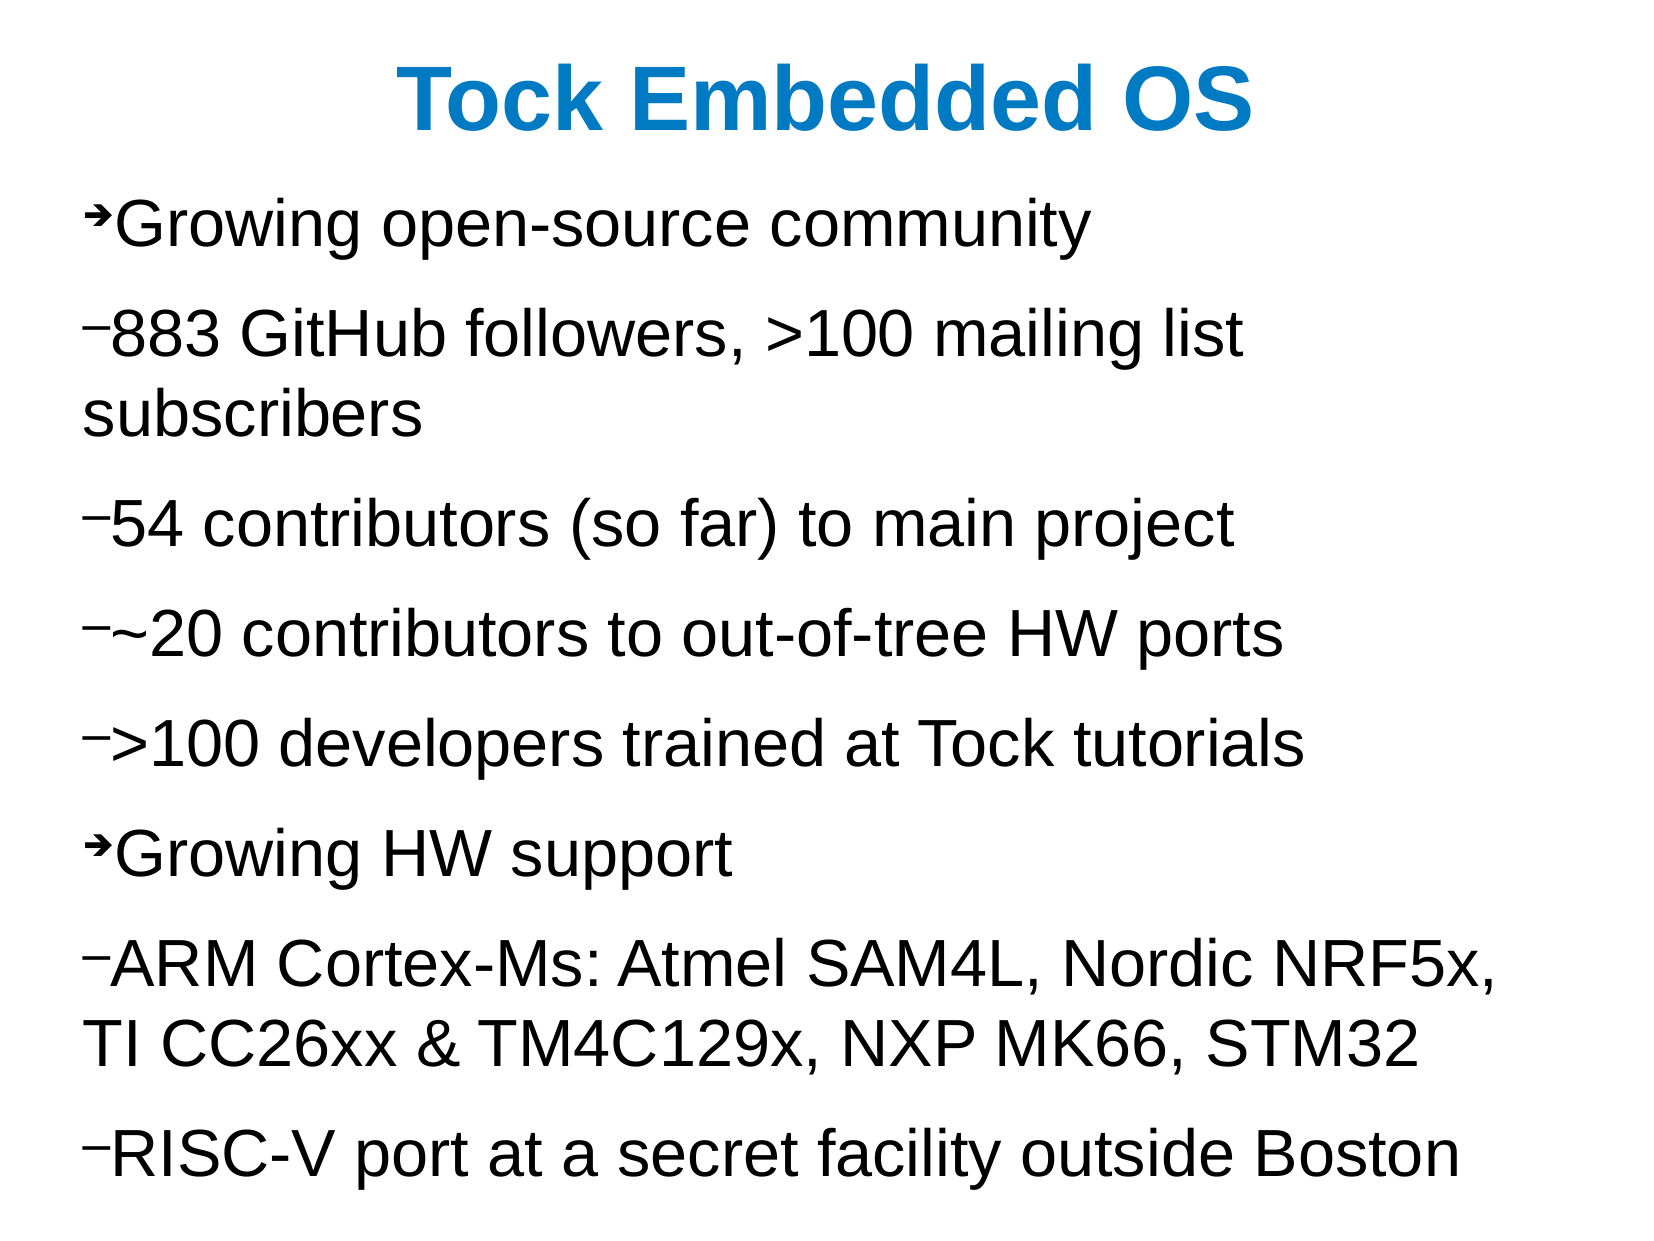

Tock Embedded OS
Growing open-source community
883 GitHub followers, >100 mailing list subscribers
54 contributors (so far) to main project
~20 contributors to out-of-tree HW ports
>100 developers trained at Tock tutorials
Growing HW support
ARM Cortex-Ms: Atmel SAM4L, Nordic NRF5x, TI CC26xx & TM4C129x, NXP MK66, STM32
RISC-V port at a secret facility outside Boston